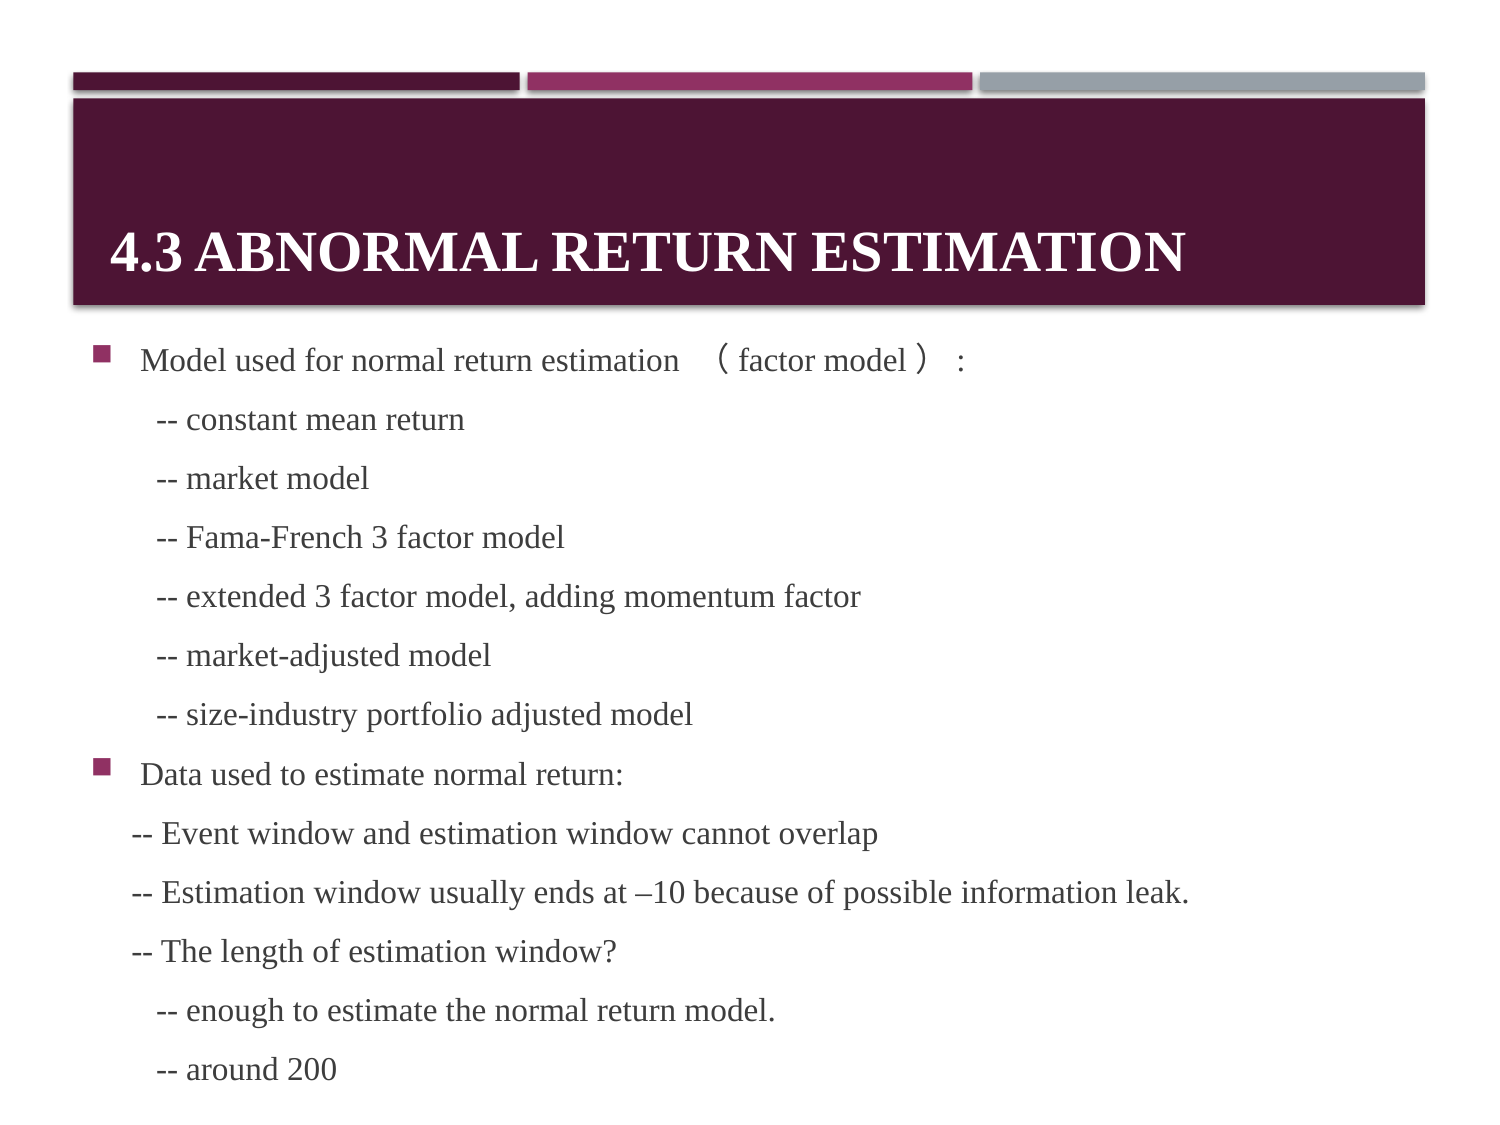

# 4.3 abnormal return estimation
Model used for normal return estimation （factor model）:
        -- constant mean return
        -- market model
        -- Fama-French 3 factor model
        -- extended 3 factor model, adding momentum factor
        -- market-adjusted model
        -- size-industry portfolio adjusted model
Data used to estimate normal return:
     -- Event window and estimation window cannot overlap
     -- Estimation window usually ends at –10 because of possible information leak.
     -- The length of estimation window?
        -- enough to estimate the normal return model.
        -- around 200